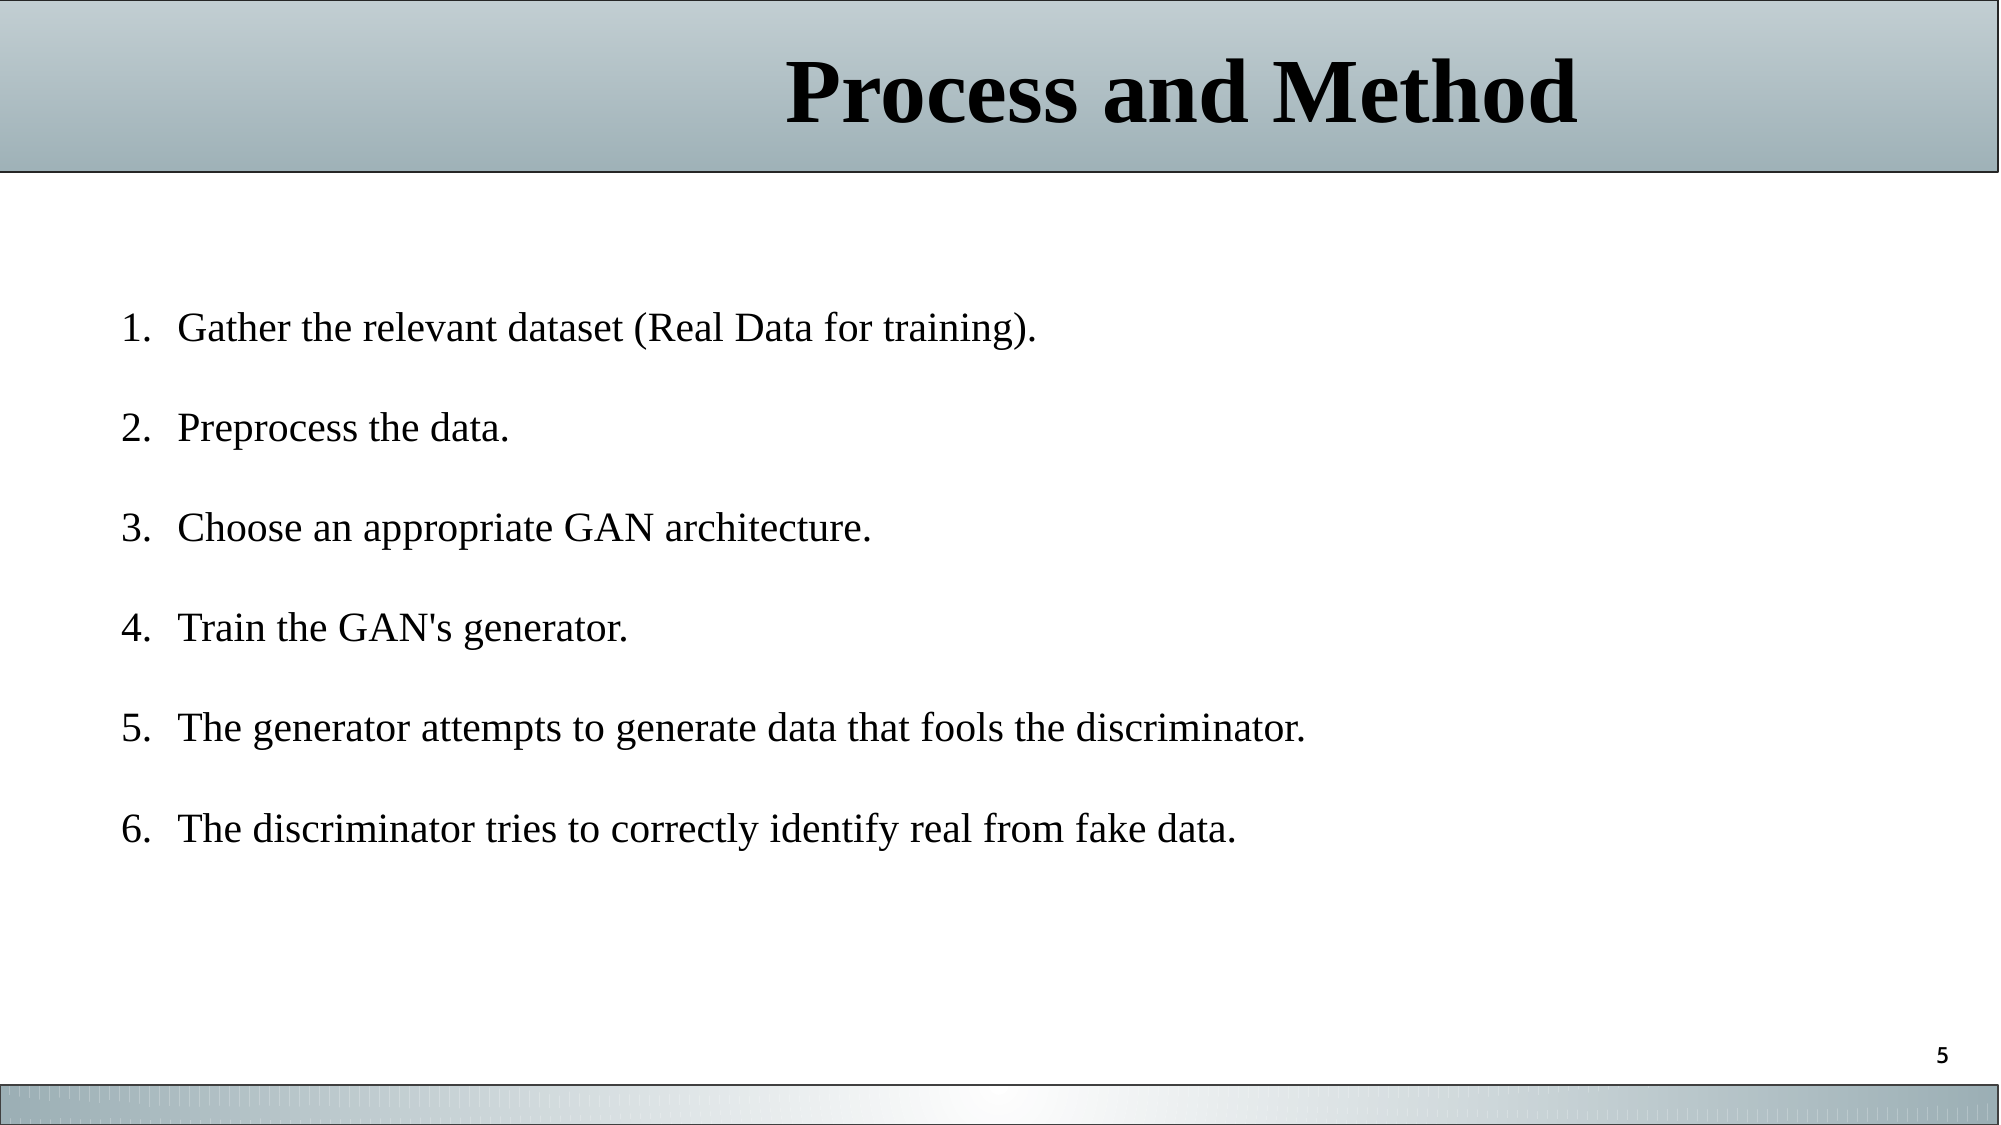

Process and Method
Gather the relevant dataset (Real Data for training).

Preprocess the data.

Choose an appropriate GAN architecture.

Train the GAN's generator.

The generator attempts to generate data that fools the discriminator.

The discriminator tries to correctly identify real from fake data.

5